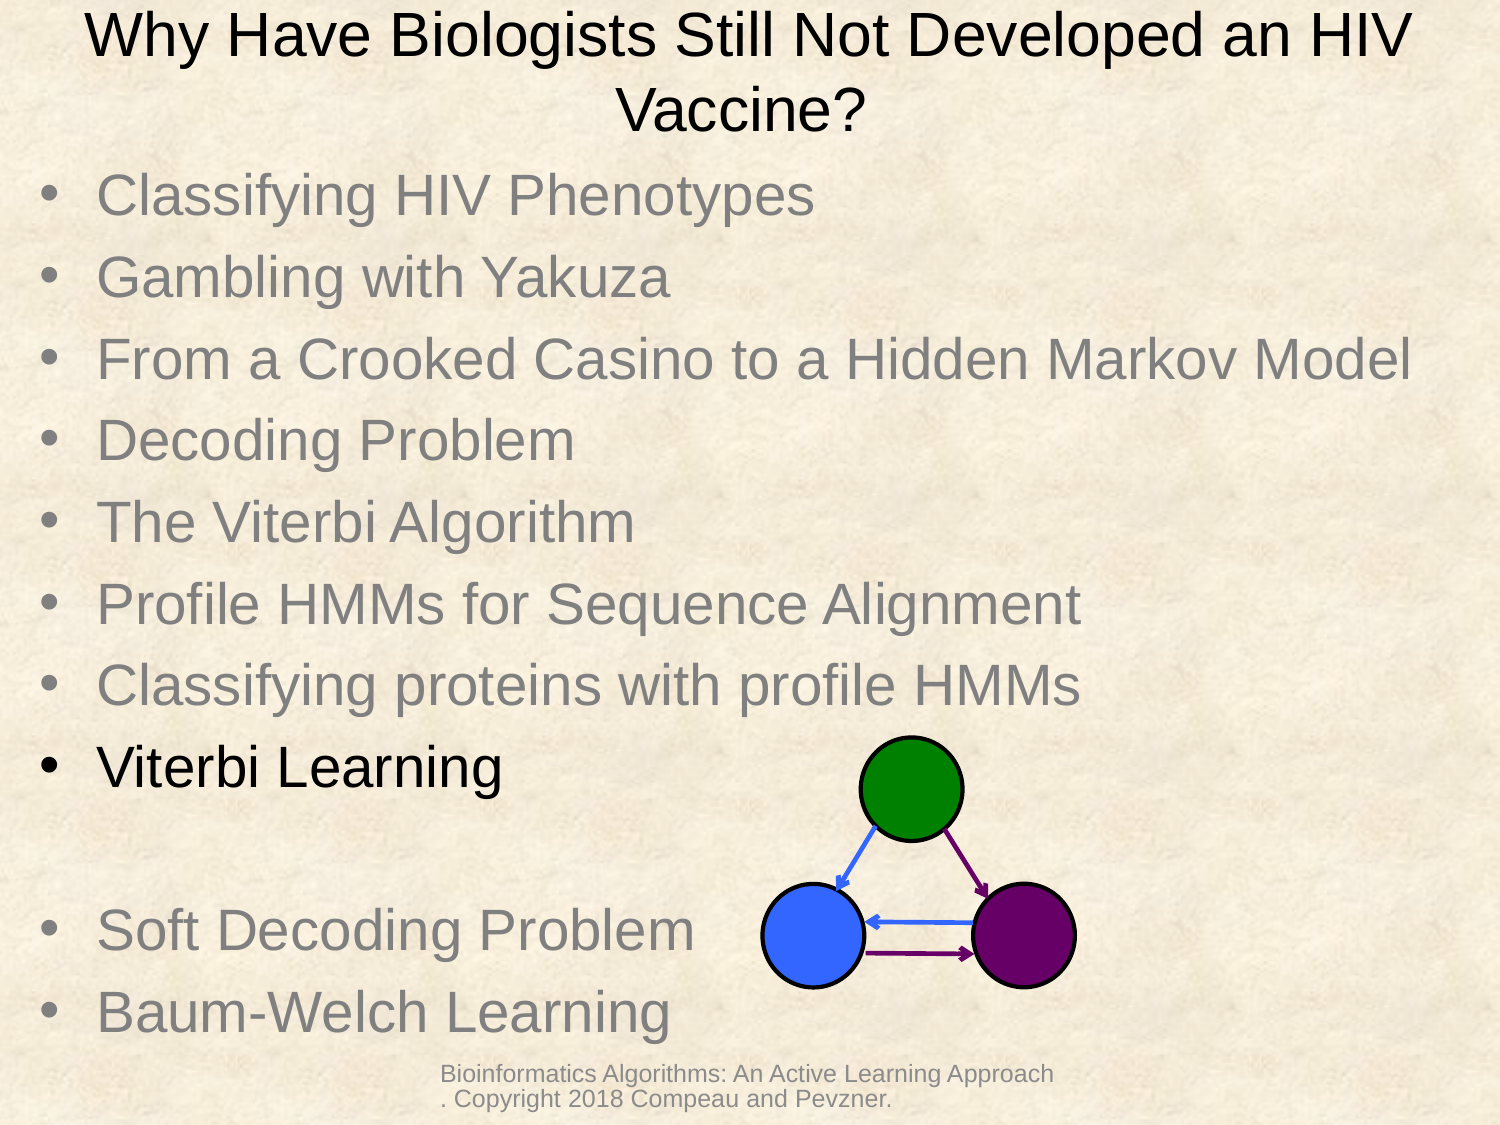

# Why Have Biologists Still Not Developed an HIV Vaccine?
Classifying HIV Phenotypes
Gambling with Yakuza
From a Crooked Casino to a Hidden Markov Model
Decoding Problem
The Viterbi Algorithm
Profile HMMs for Sequence Alignment
Classifying proteins with profile HMMs
Viterbi Learning

Soft Decoding Problem
Baum-Welch Learning

Bioinformatics Algorithms: An Active Learning Approach. Copyright 2018 Compeau and Pevzner.